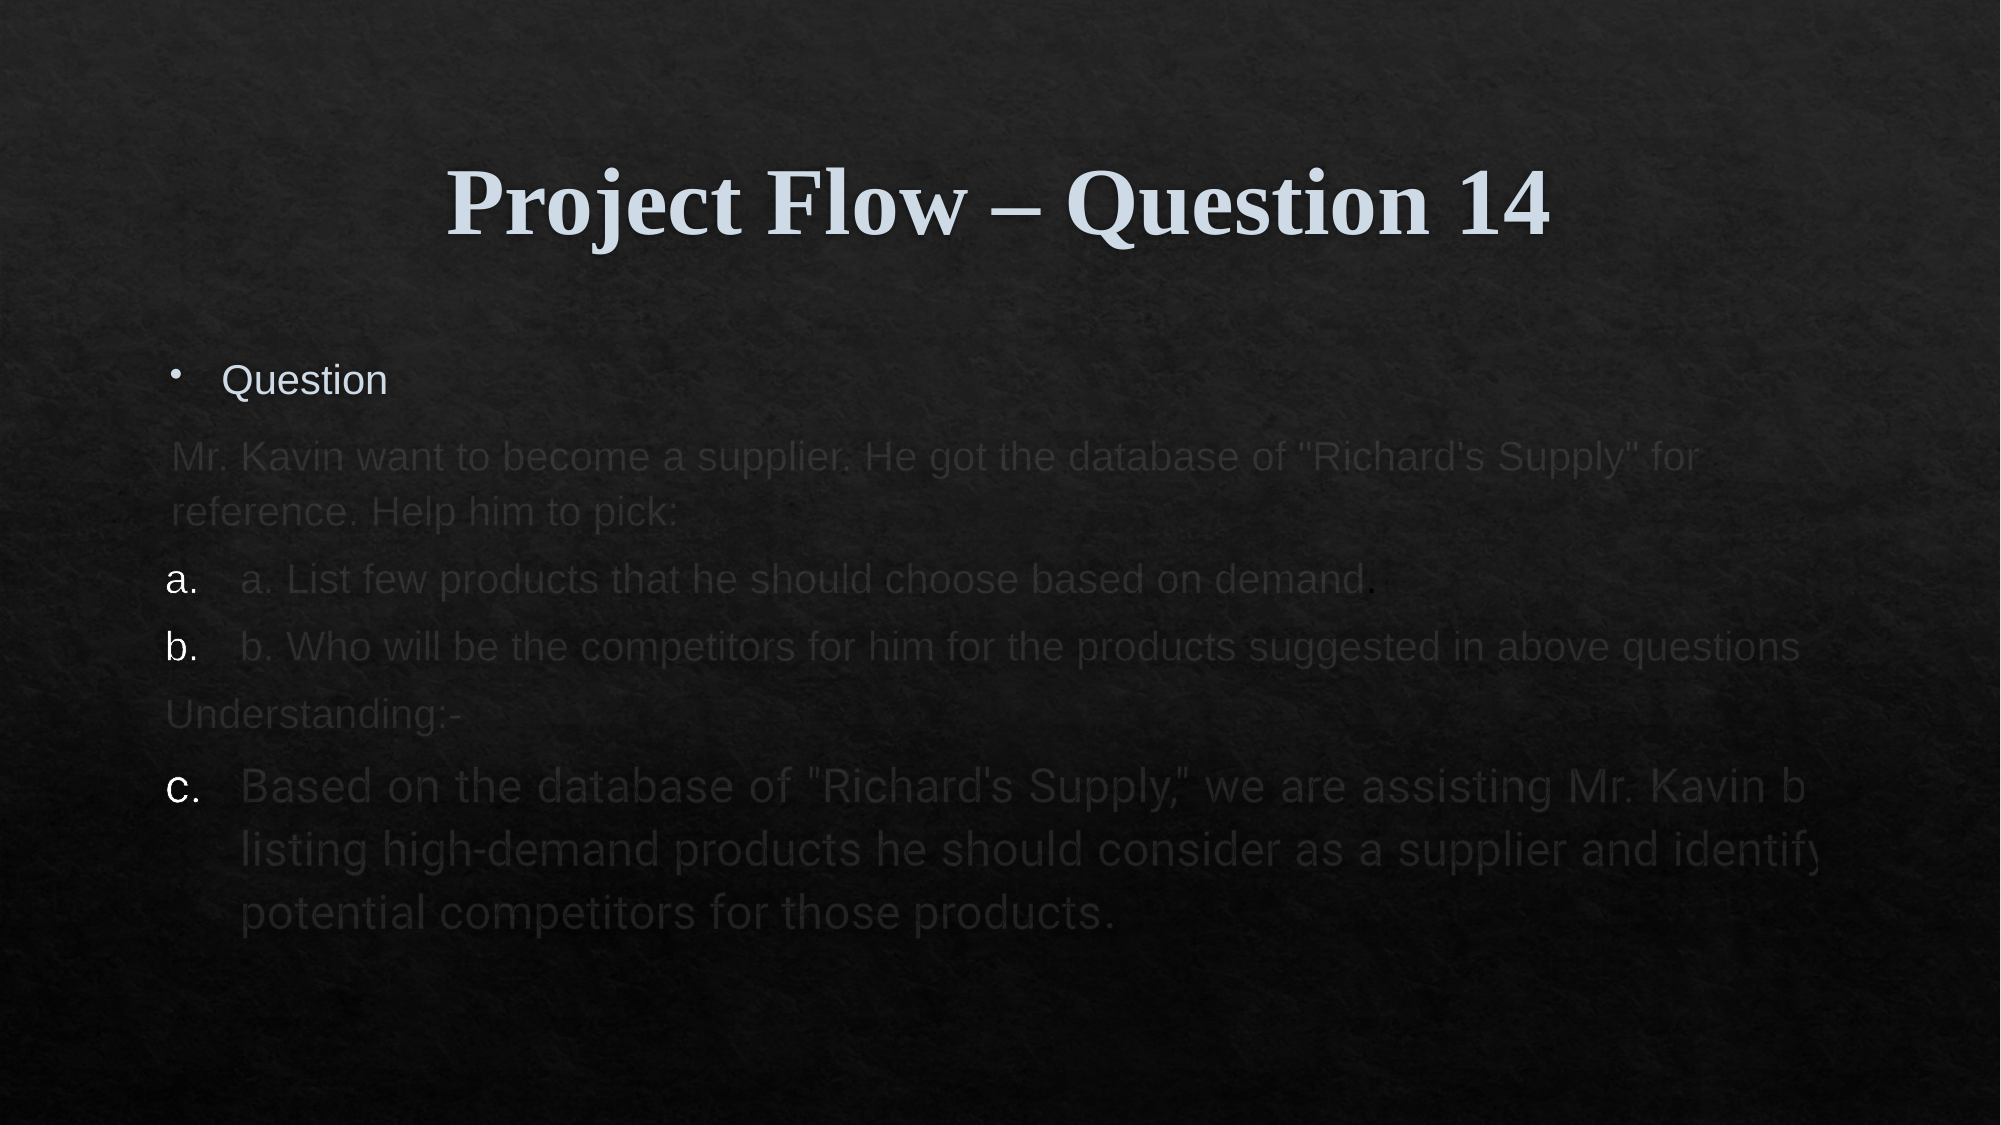

# Project Flow – Question 14
Question
Mr. Kavin want to become a supplier. He got the database of "Richard's Supply" for reference. Help him to pick:
a. List few products that he should choose based on demand.
b. Who will be the competitors for him for the products suggested in above questions
Understanding:-
Based on the database of "Richard's Supply," we are assisting Mr. Kavin by listing high-demand products he should consider as a supplier and identify potential competitors for those products.